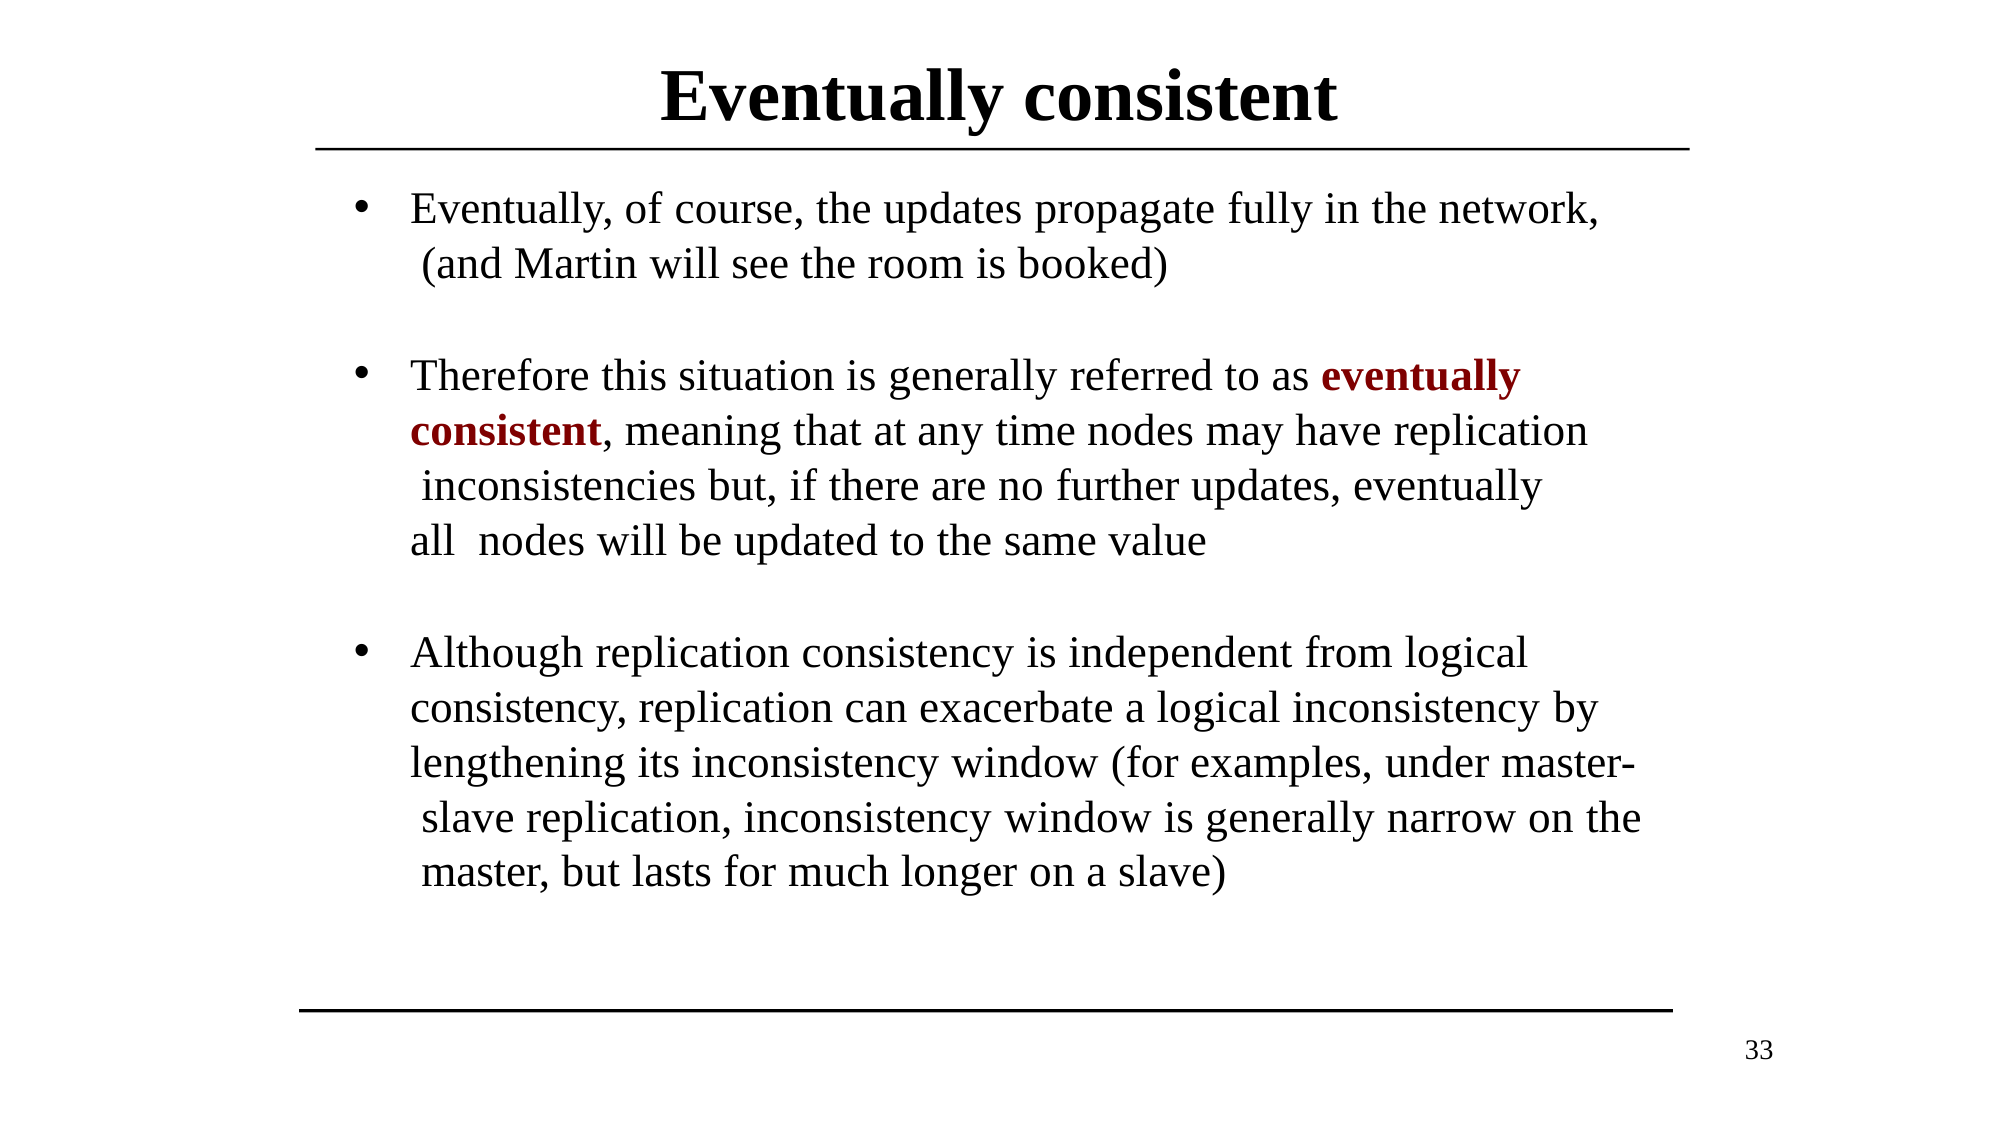

# Eventually consistent

Eventually, of course, the updates propagate fully in the network,  (and Martin will see the room is booked)

Therefore this situation is generally referred to as eventually  consistent, meaning that at any time nodes may have replication  inconsistencies but, if there are no further updates, eventually all  nodes will be updated to the same value

Although replication consistency is independent from logical  consistency, replication can exacerbate a logical inconsistency by  lengthening its inconsistency window (for examples, under master-  slave replication, inconsistency window is generally narrow on the  master, but lasts for much longer on a slave)

33